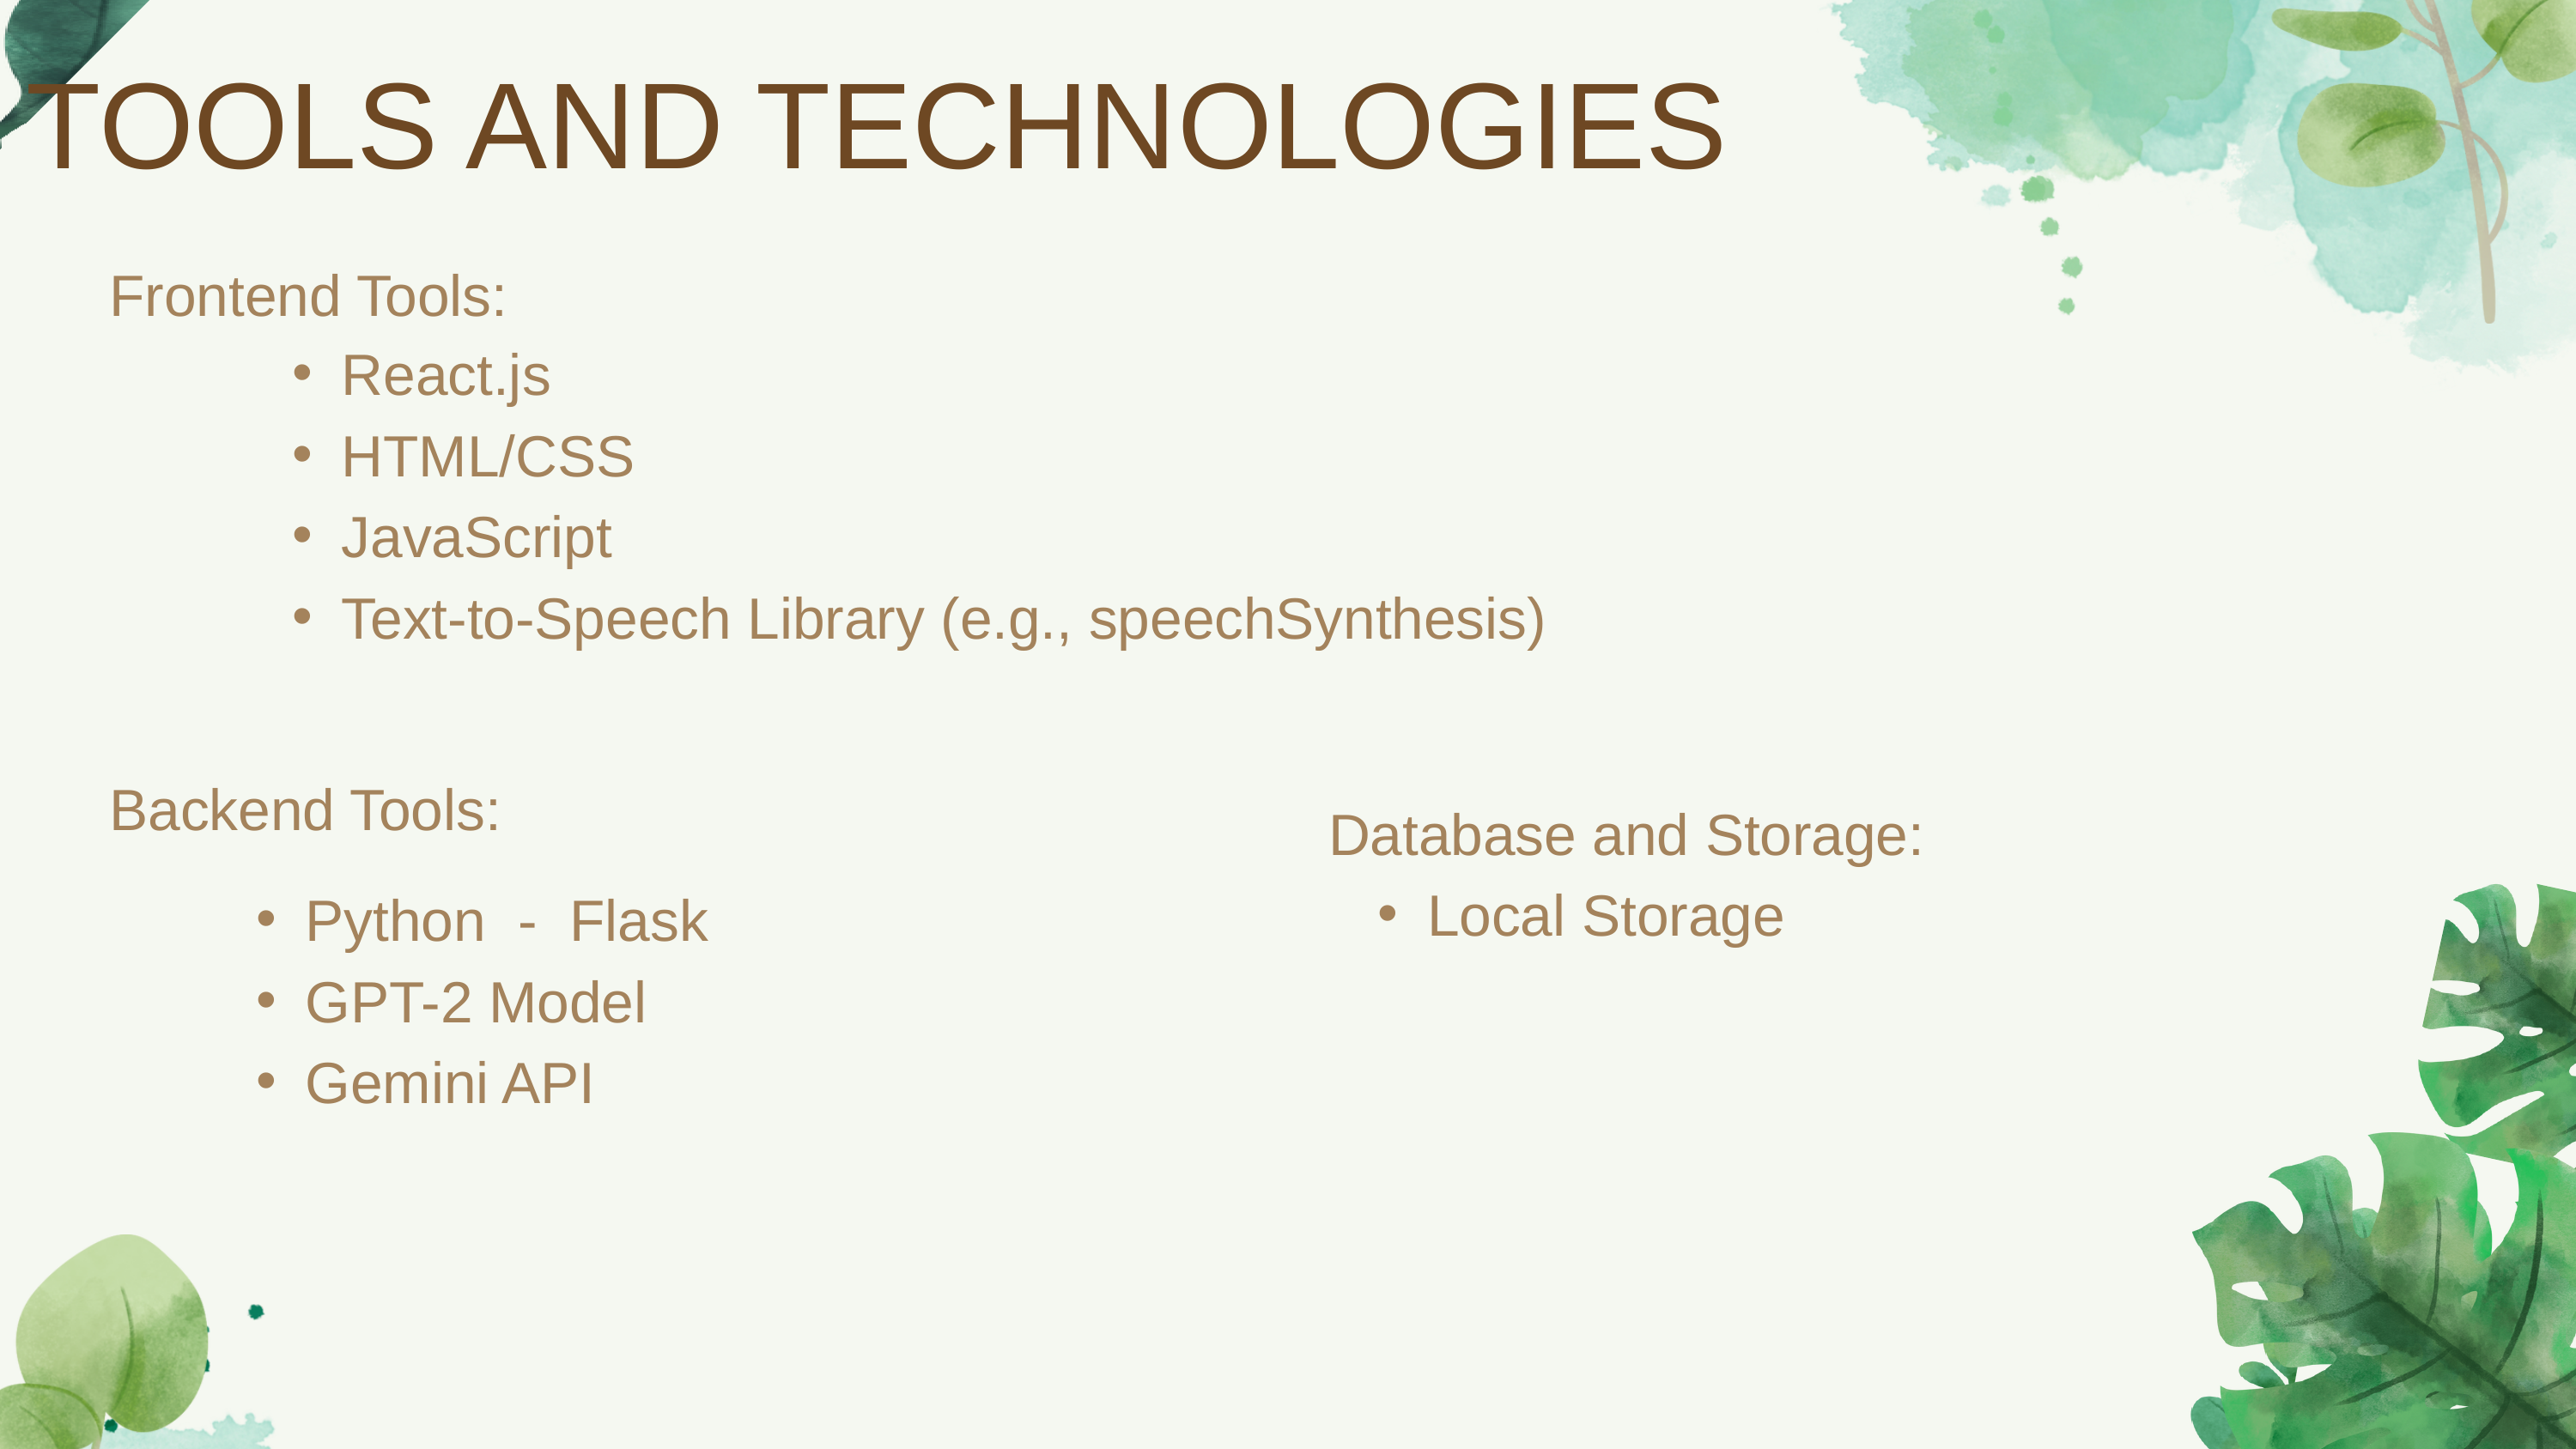

TOOLS AND TECHNOLOGIES
Frontend Tools:
React.js
HTML/CSS
JavaScript
Text-to-Speech Library (e.g., speechSynthesis)

Backend Tools:
Database and Storage:
Local Storage

Python  -  Flask
GPT-2 Model
Gemini API